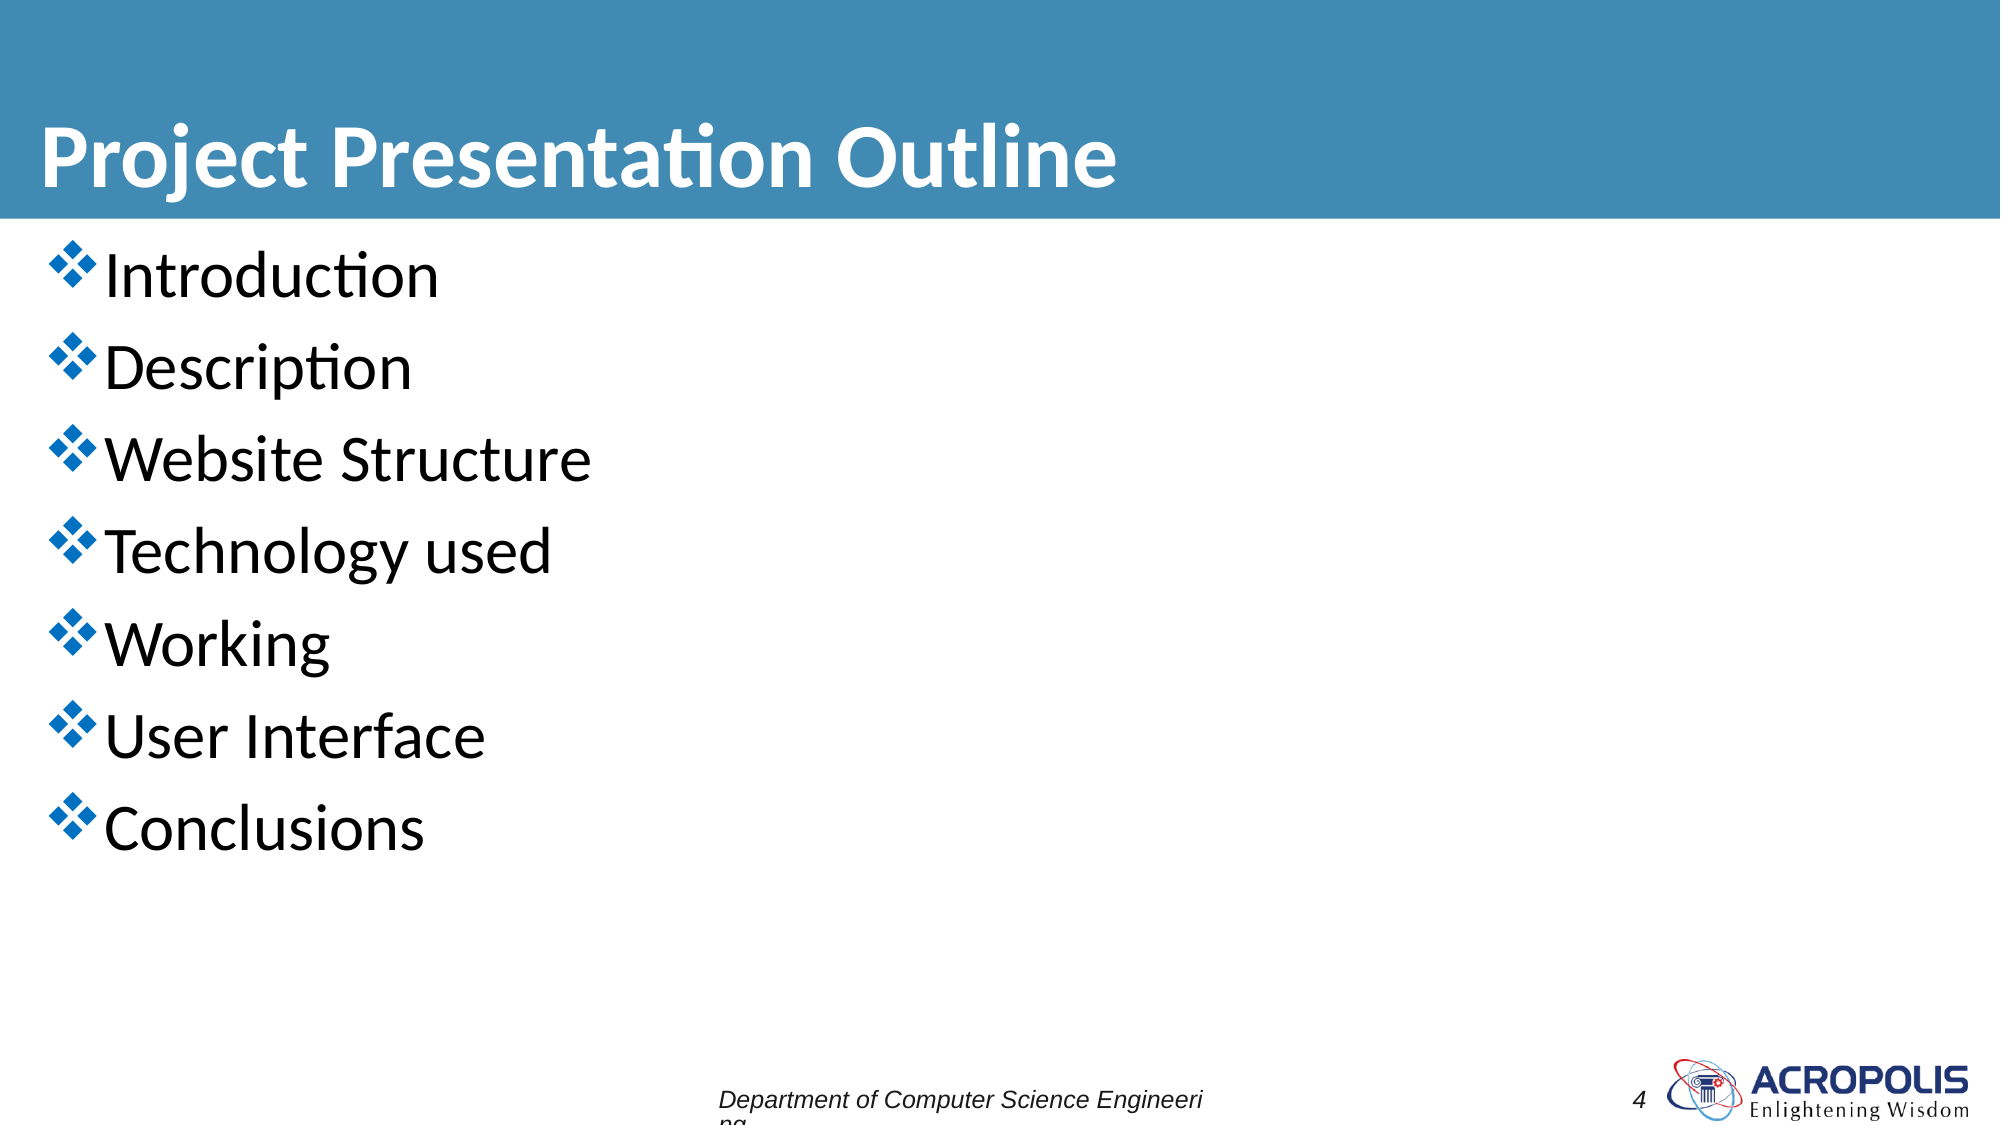

# Project Presentation Outline
Introduction
Description
Website Structure
Technology used
Working
User Interface
Conclusions

Department of Computer Science Engineering
4